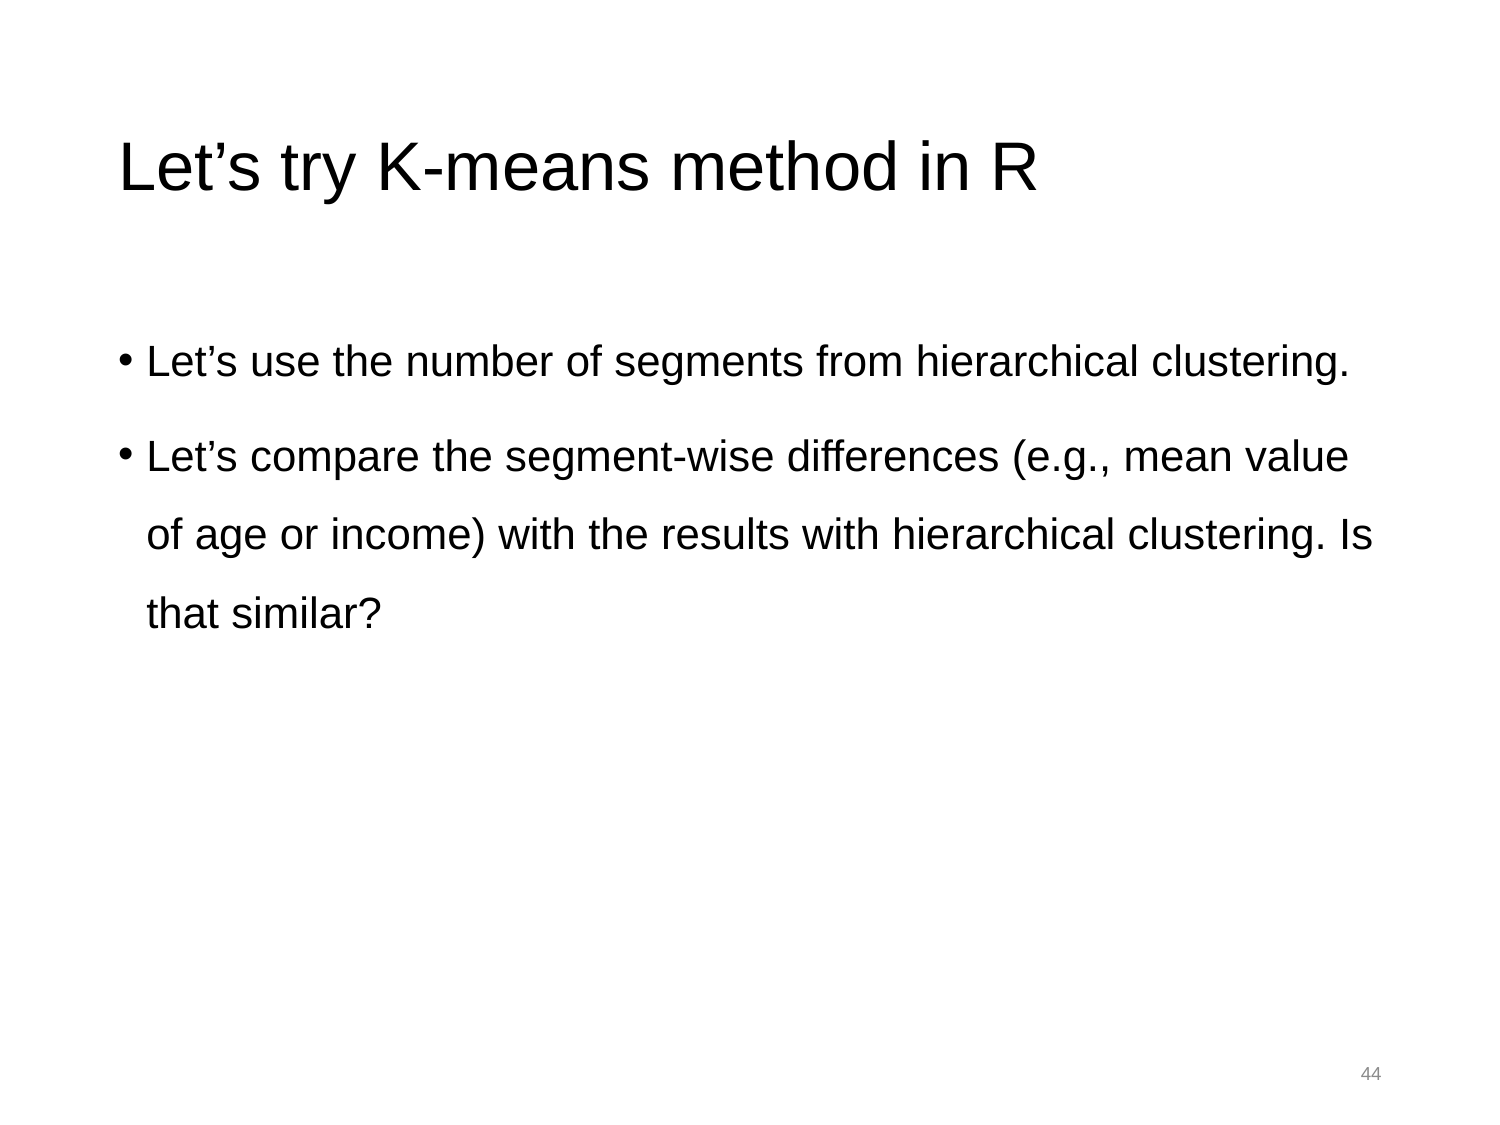

# Let’s try K-means method in R
Let’s use the number of segments from hierarchical clustering.
Let’s compare the segment-wise differences (e.g., mean value of age or income) with the results with hierarchical clustering. Is that similar?

44